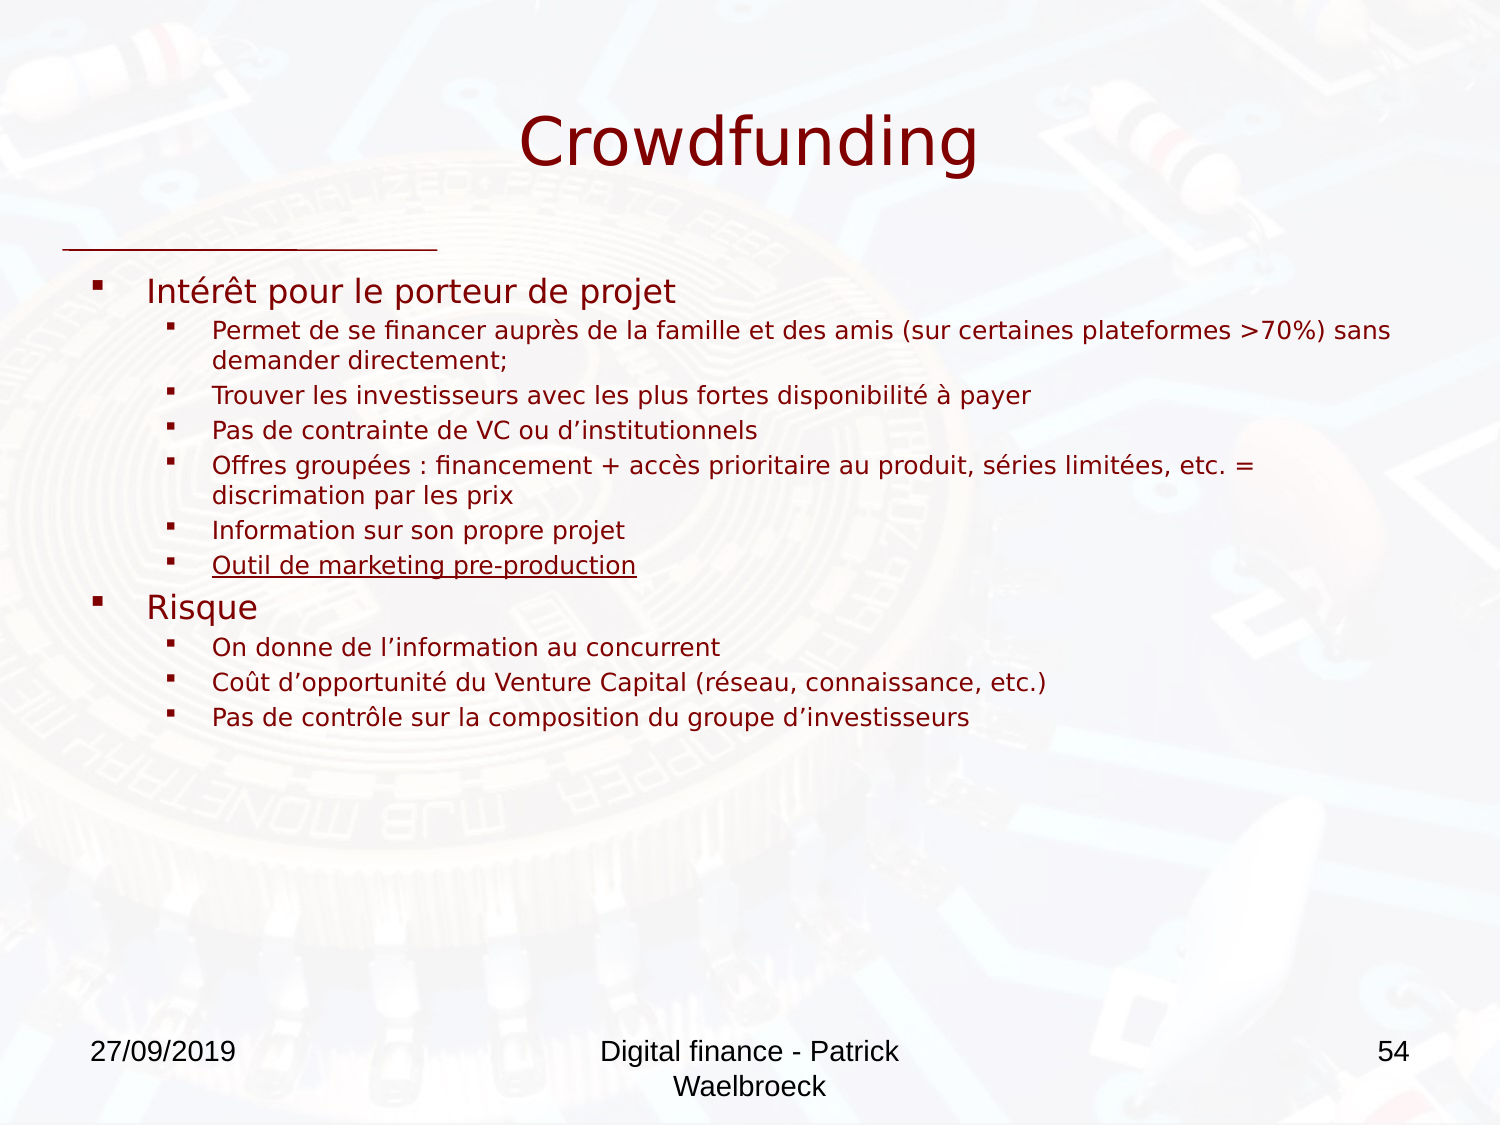

# Crowdfunding

Intérêt pour le porteur de projet
Permet de se financer auprès de la famille et des amis (sur certaines plateformes >70%) sans demander directement;
Trouver les investisseurs avec les plus fortes disponibilité à payer
Pas de contrainte de VC ou d’institutionnels
Offres groupées : financement + accès prioritaire au produit, séries limitées, etc. = discrimation par les prix
Information sur son propre projet
Outil de marketing pre-production
Risque
On donne de l’information au concurrent
Coût d’opportunité du Venture Capital (réseau, connaissance, etc.)
Pas de contrôle sur la composition du groupe d’investisseurs

27/09/2019
Digital finance - Patrick Waelbroeck
54